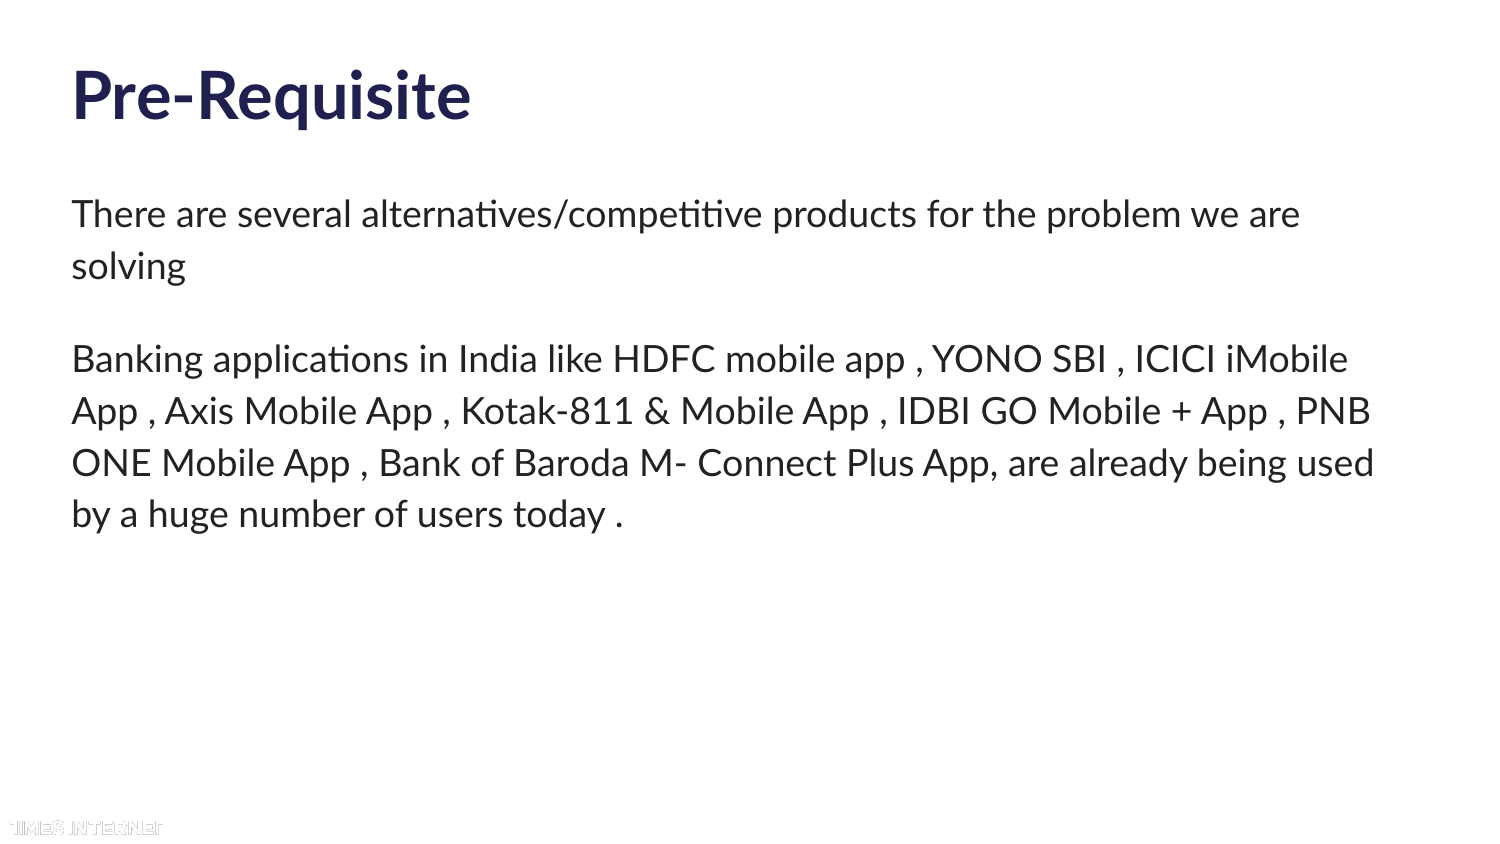

# Pre-Requisite
There are several alternatives/competitive products for the problem we are solving
Banking applications in India like HDFC mobile app , YONO SBI , ICICI iMobile App , Axis Mobile App , Kotak-811 & Mobile App , IDBI GO Mobile + App , PNB ONE Mobile App , Bank of Baroda M- Connect Plus App, are already being used by a huge number of users today .